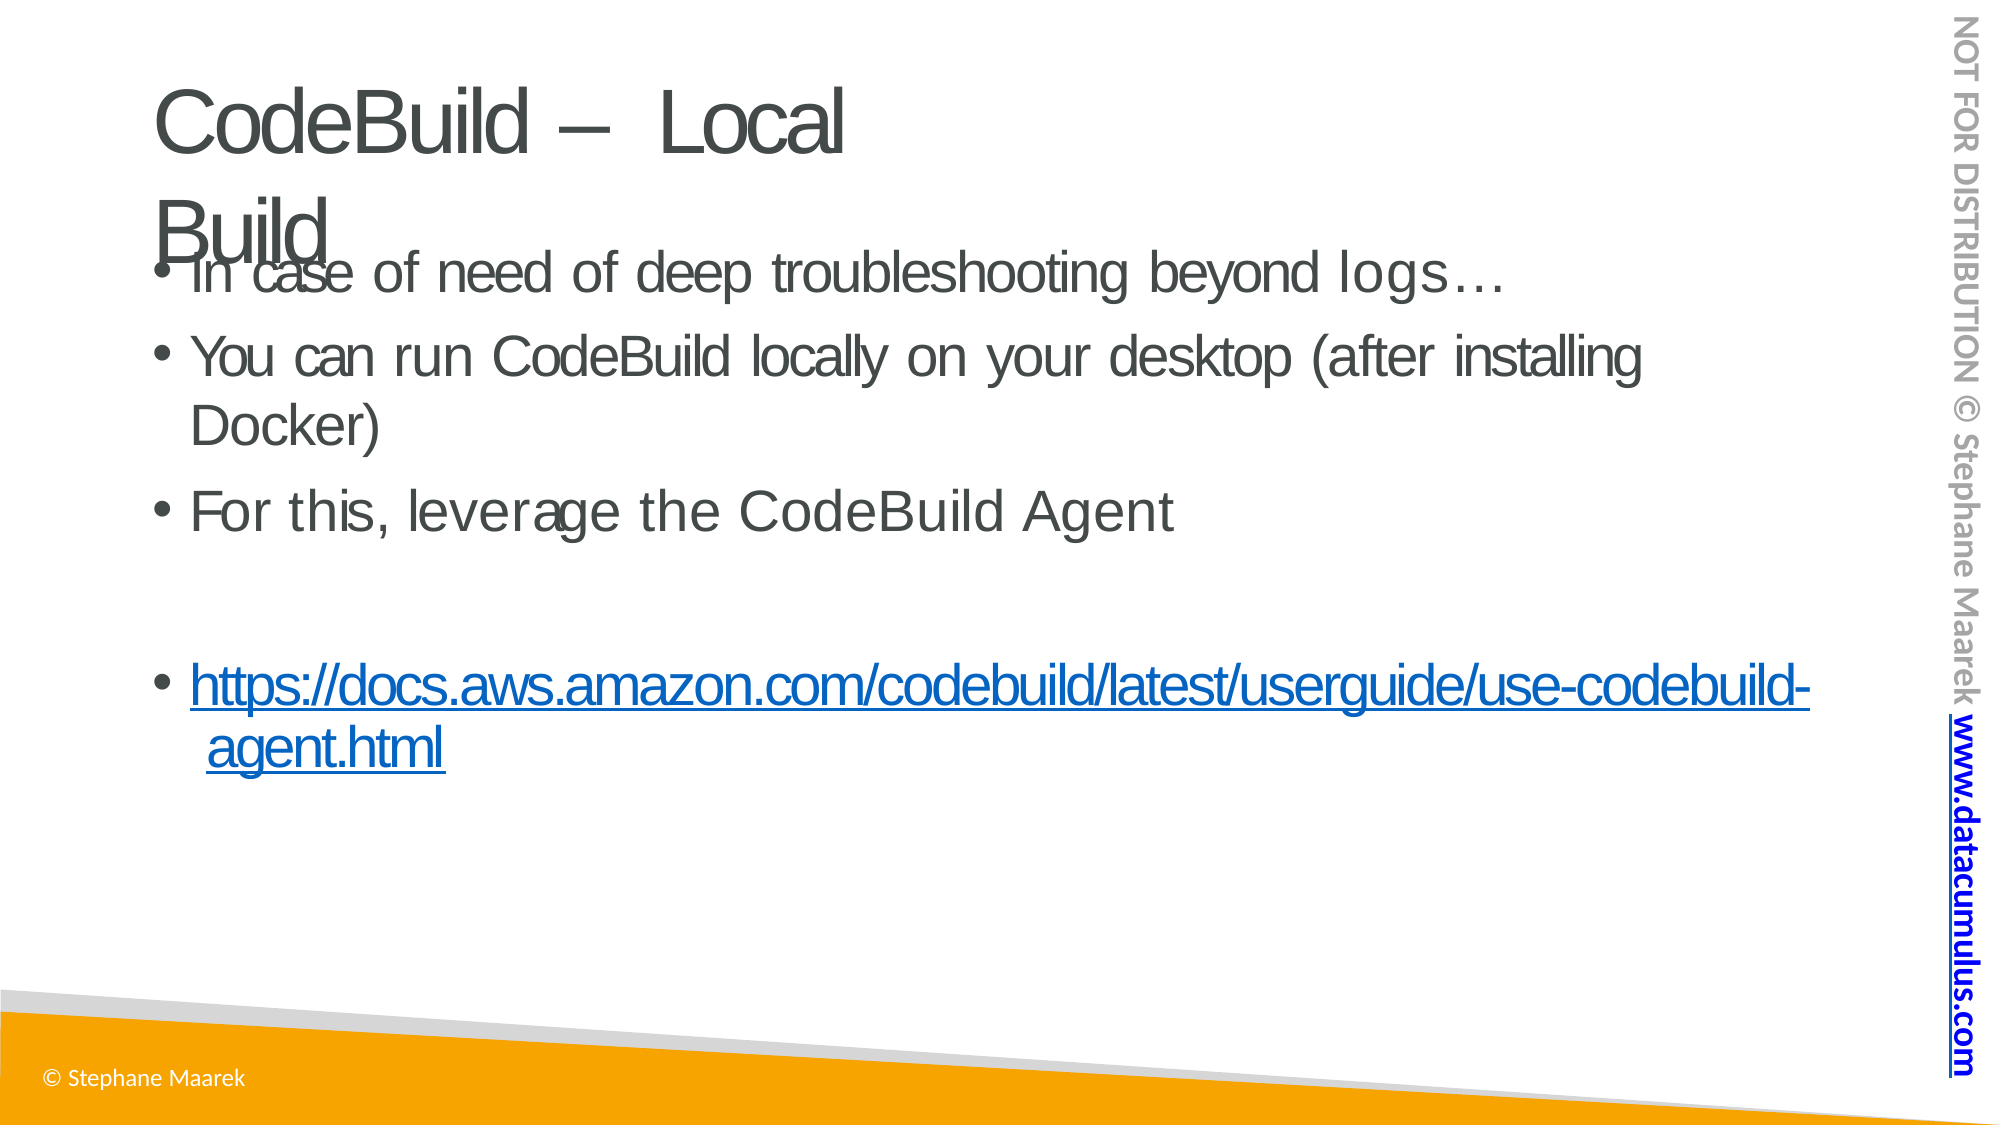

NOT FOR DISTRIBUTION © Stephane Maarek www.datacumulus.com
# CodeBuild – Local Build
In case of need of deep troubleshooting beyond logs…
You can run CodeBuild locally on your desktop (after installing Docker)
For this, leverage the CodeBuild Agent

https://docs.aws.amazon.com/codebuild/latest/userguide/use-codebuild-  agent.html
© Stephane Maarek